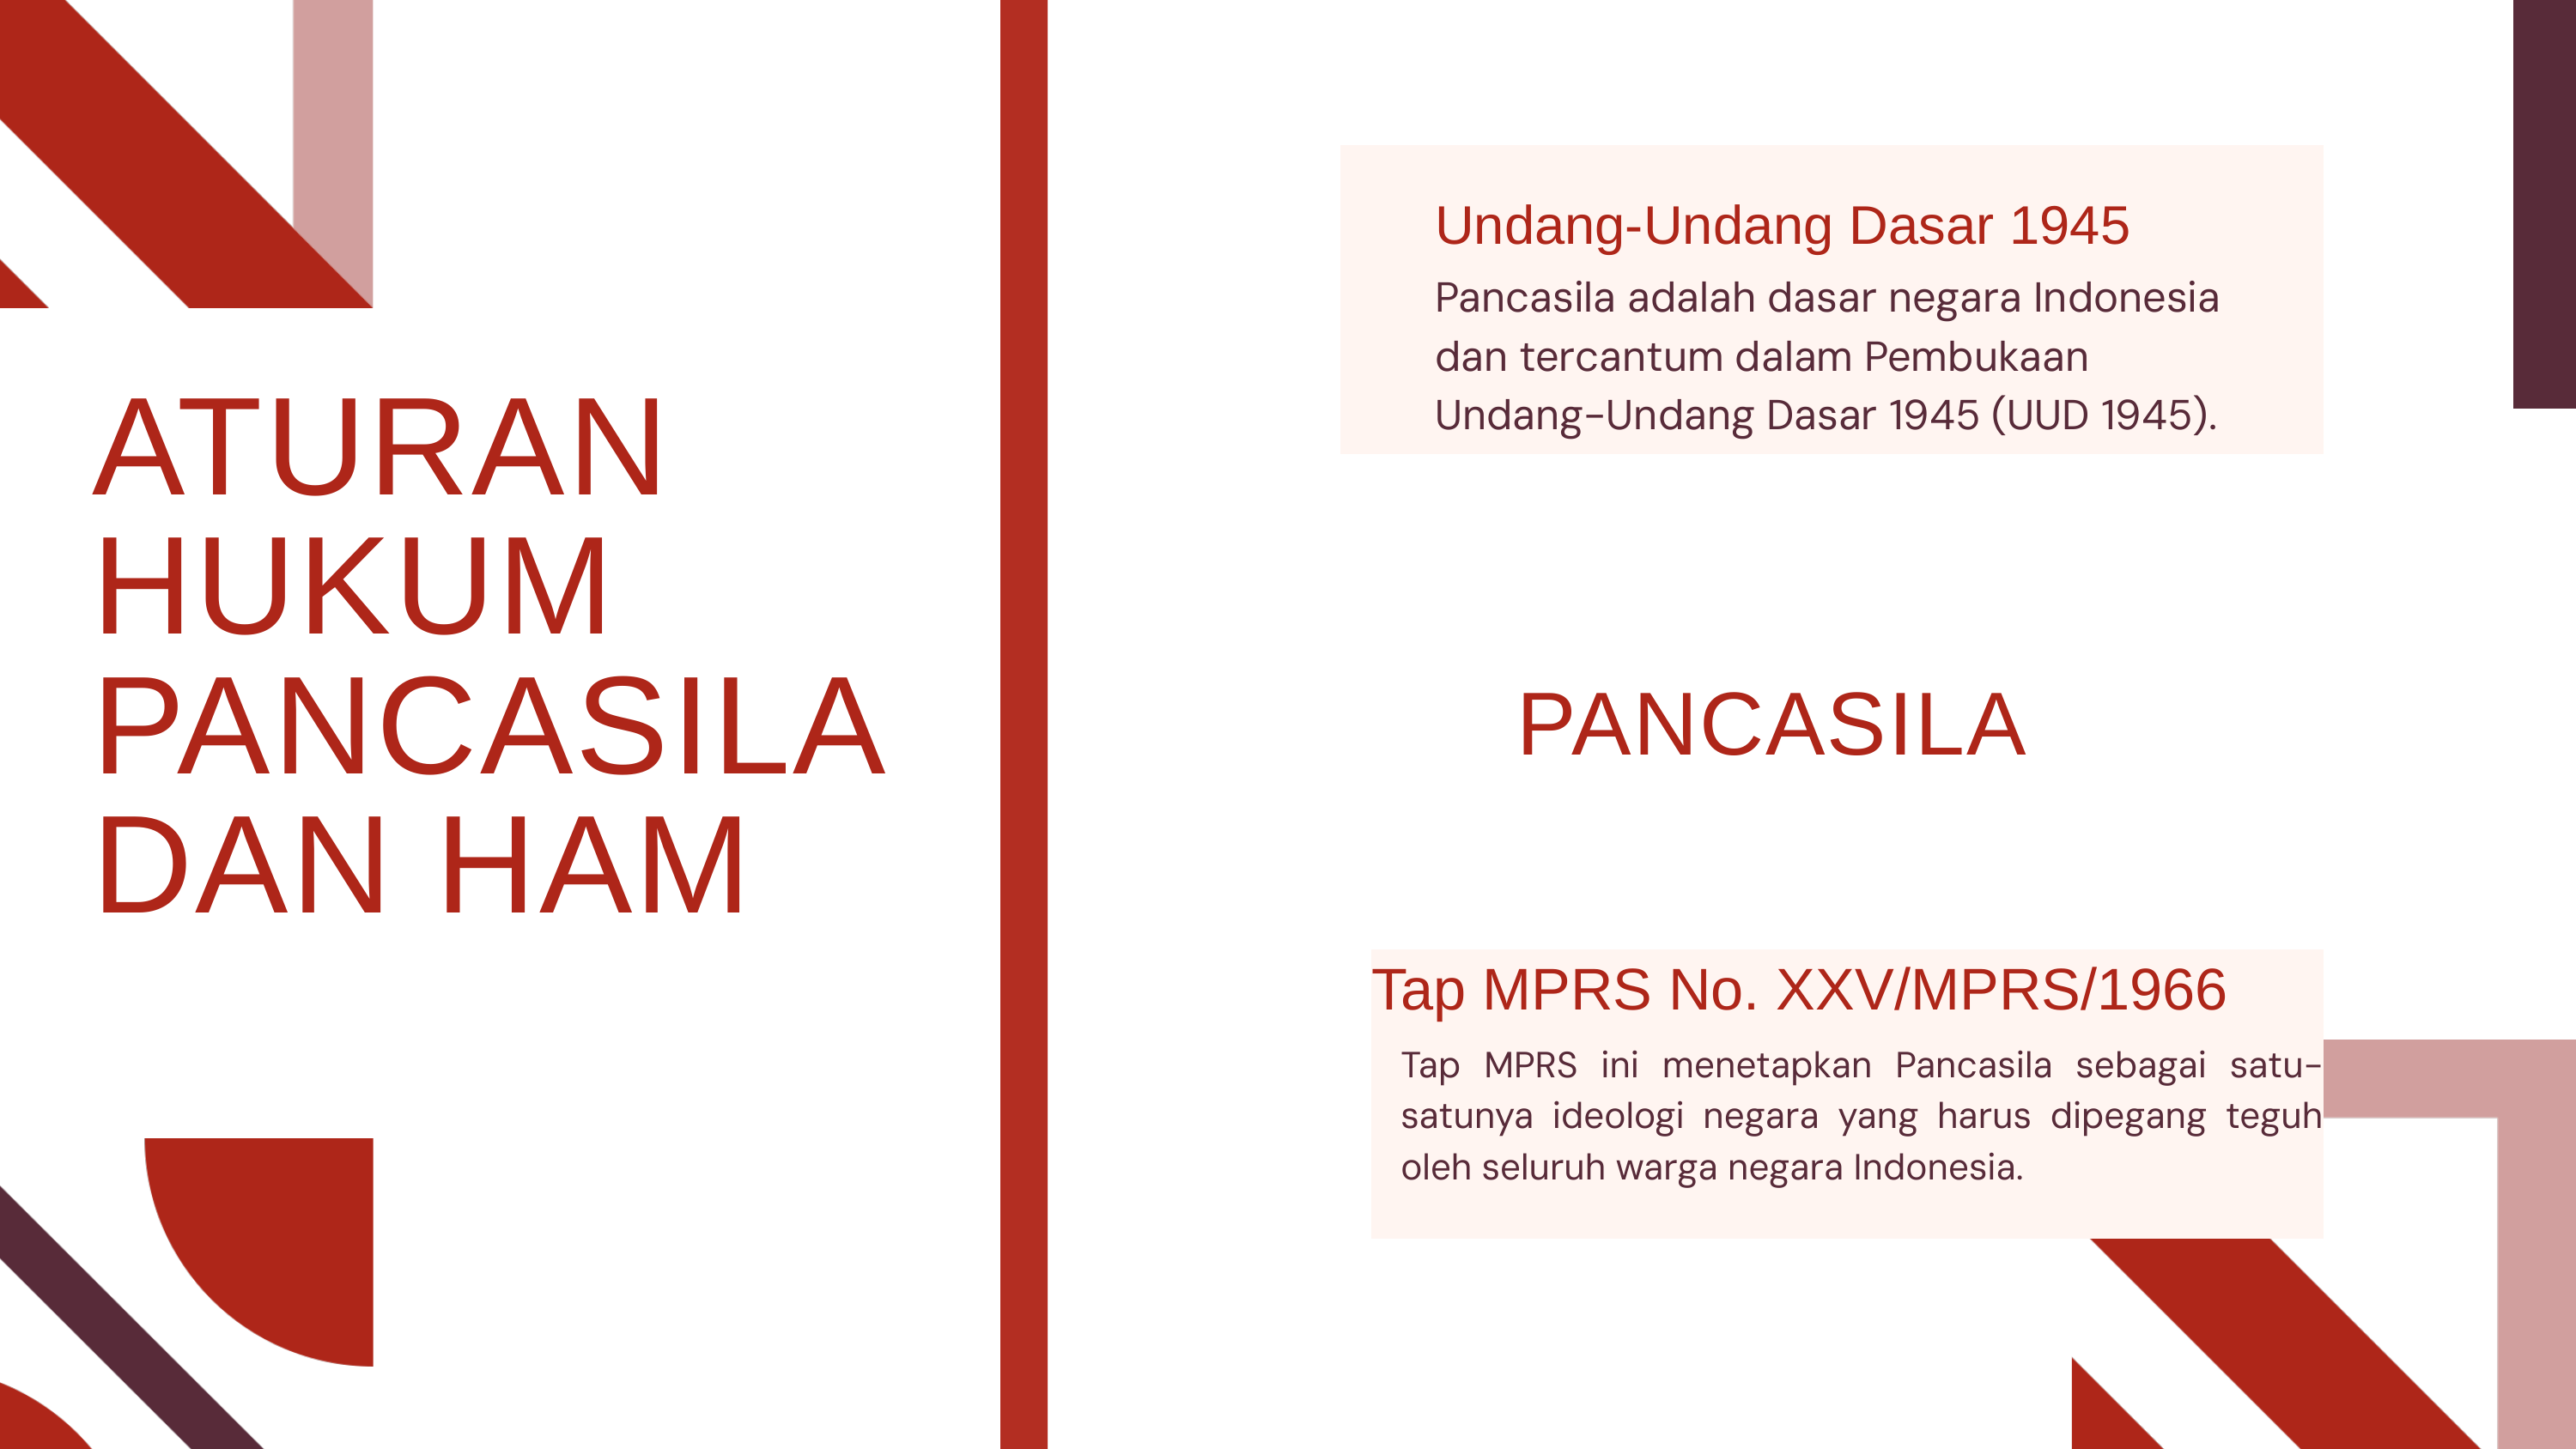

Undang-Undang Dasar 1945
Pancasila adalah dasar negara Indonesia dan tercantum dalam Pembukaan Undang-Undang Dasar 1945 (UUD 1945).
ATURAN HUKUM PANCASILA DAN HAM
PANCASILA
Tap MPRS No. XXV/MPRS/1966

Tap MPRS ini menetapkan Pancasila sebagai satu-satunya ideologi negara yang harus dipegang teguh oleh seluruh warga negara Indonesia.